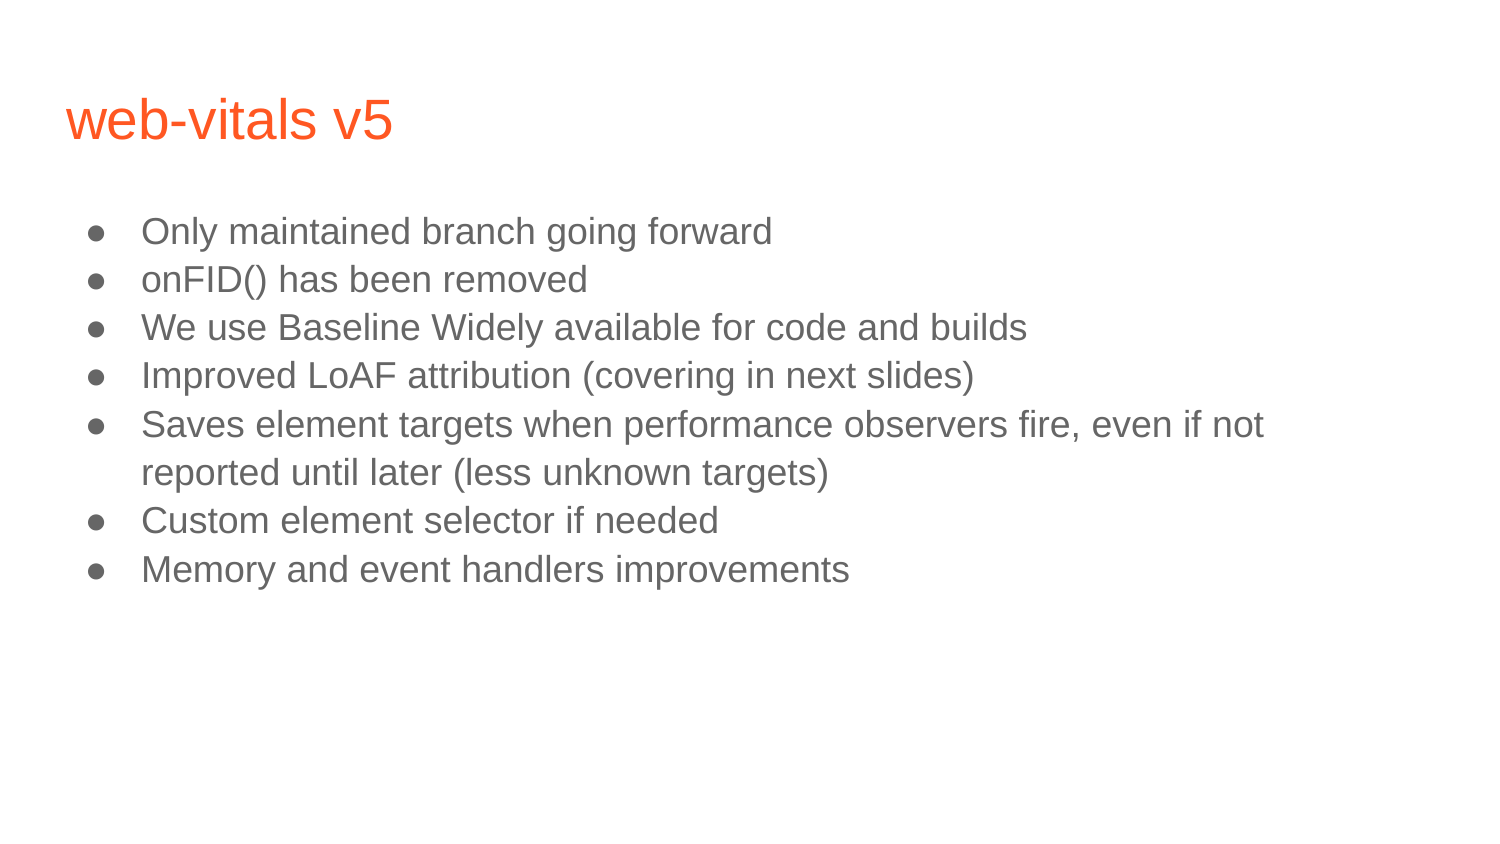

# web-vitals v5
Only maintained branch going forward
onFID() has been removed
We use Baseline Widely available for code and builds
Improved LoAF attribution (covering in next slides)
Saves element targets when performance observers fire, even if not reported until later (less unknown targets)
Custom element selector if needed
Memory and event handlers improvements